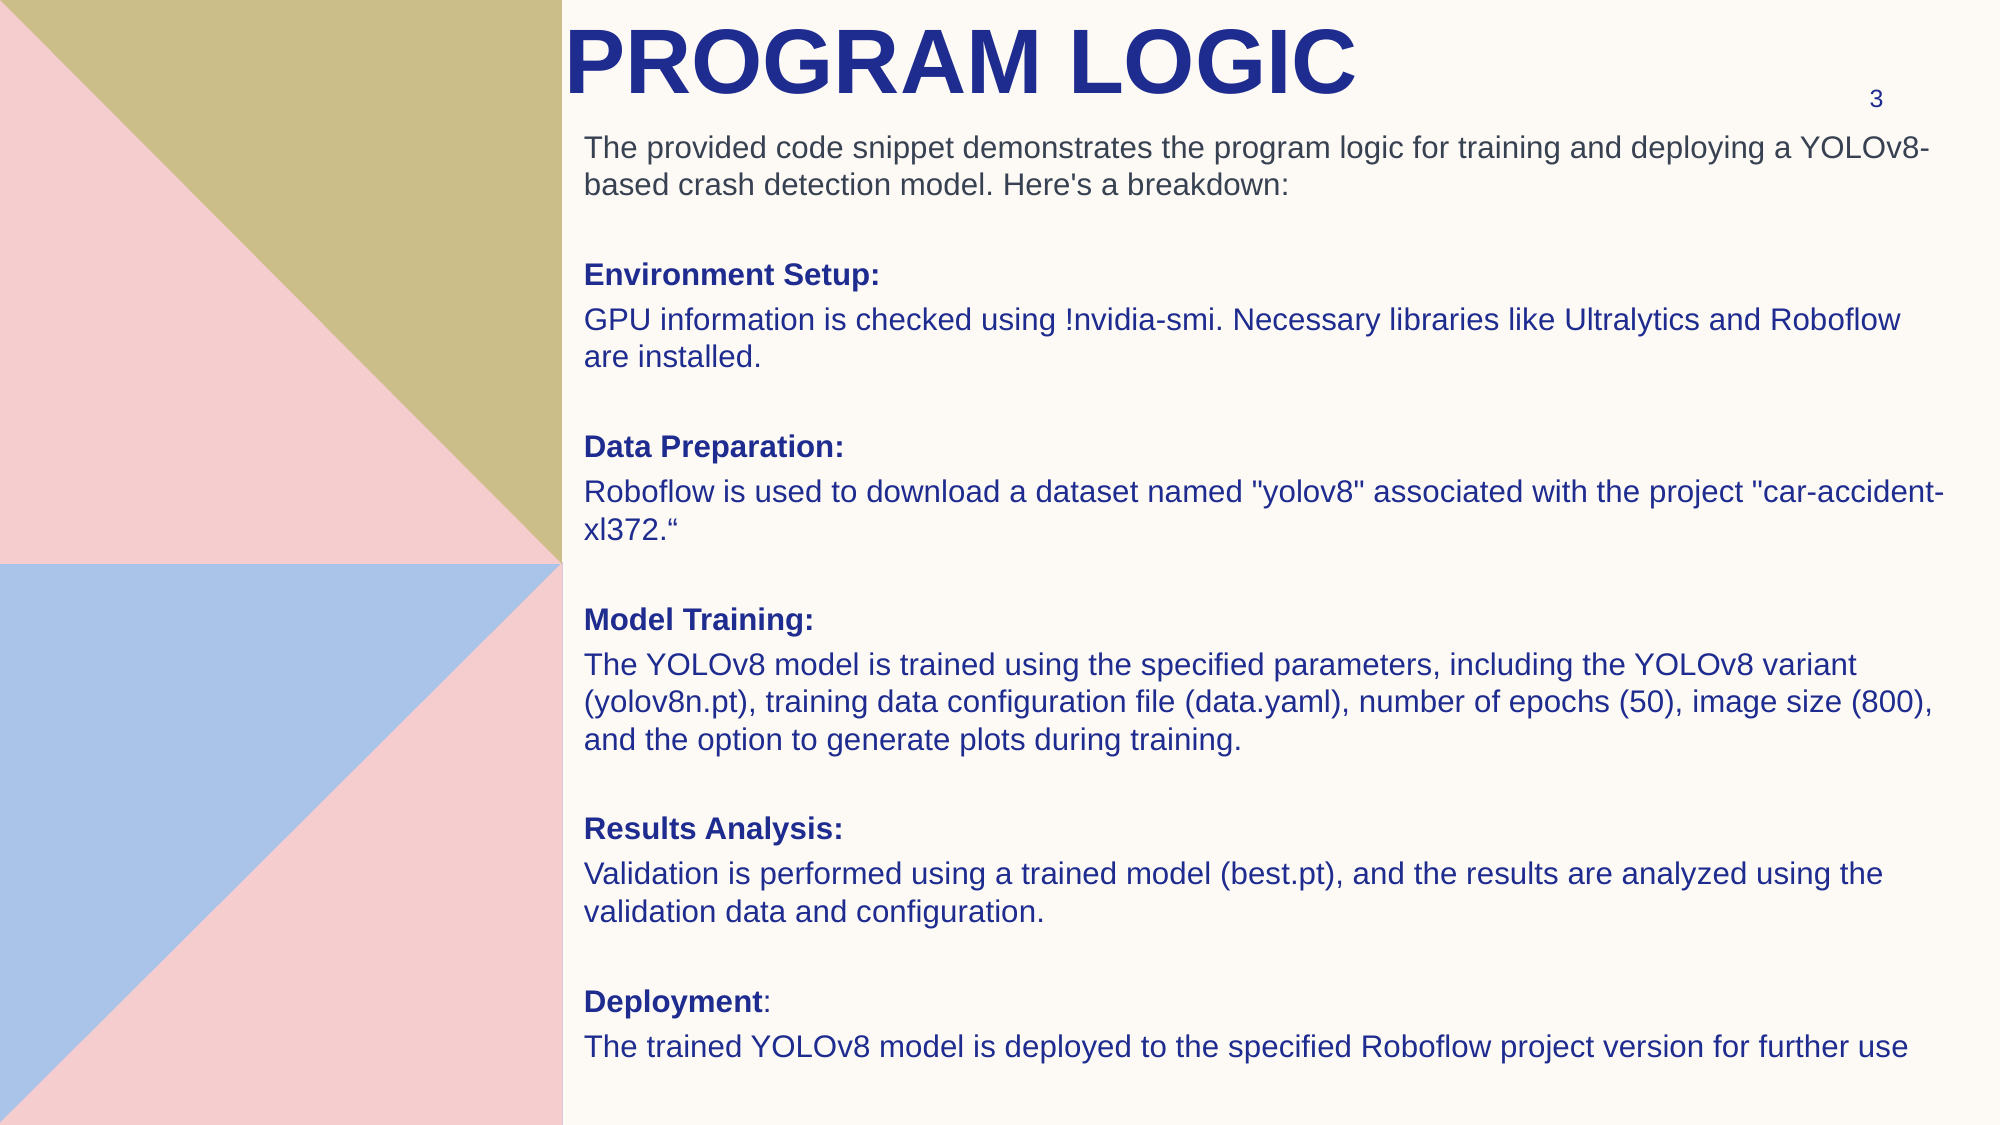

# Program Logic
3
The provided code snippet demonstrates the program logic for training and deploying a YOLOv8-based crash detection model. Here's a breakdown:

Environment Setup:
GPU information is checked using !nvidia-smi. Necessary libraries like Ultralytics and Roboflow are installed.

Data Preparation:
Roboflow is used to download a dataset named "yolov8" associated with the project "car-accident-xl372.“

Model Training:
The YOLOv8 model is trained using the specified parameters, including the YOLOv8 variant (yolov8n.pt), training data configuration file (data.yaml), number of epochs (50), image size (800), and the option to generate plots during training.

Results Analysis:
Validation is performed using a trained model (best.pt), and the results are analyzed using the validation data and configuration.

Deployment:
The trained YOLOv8 model is deployed to the specified Roboflow project version for further use